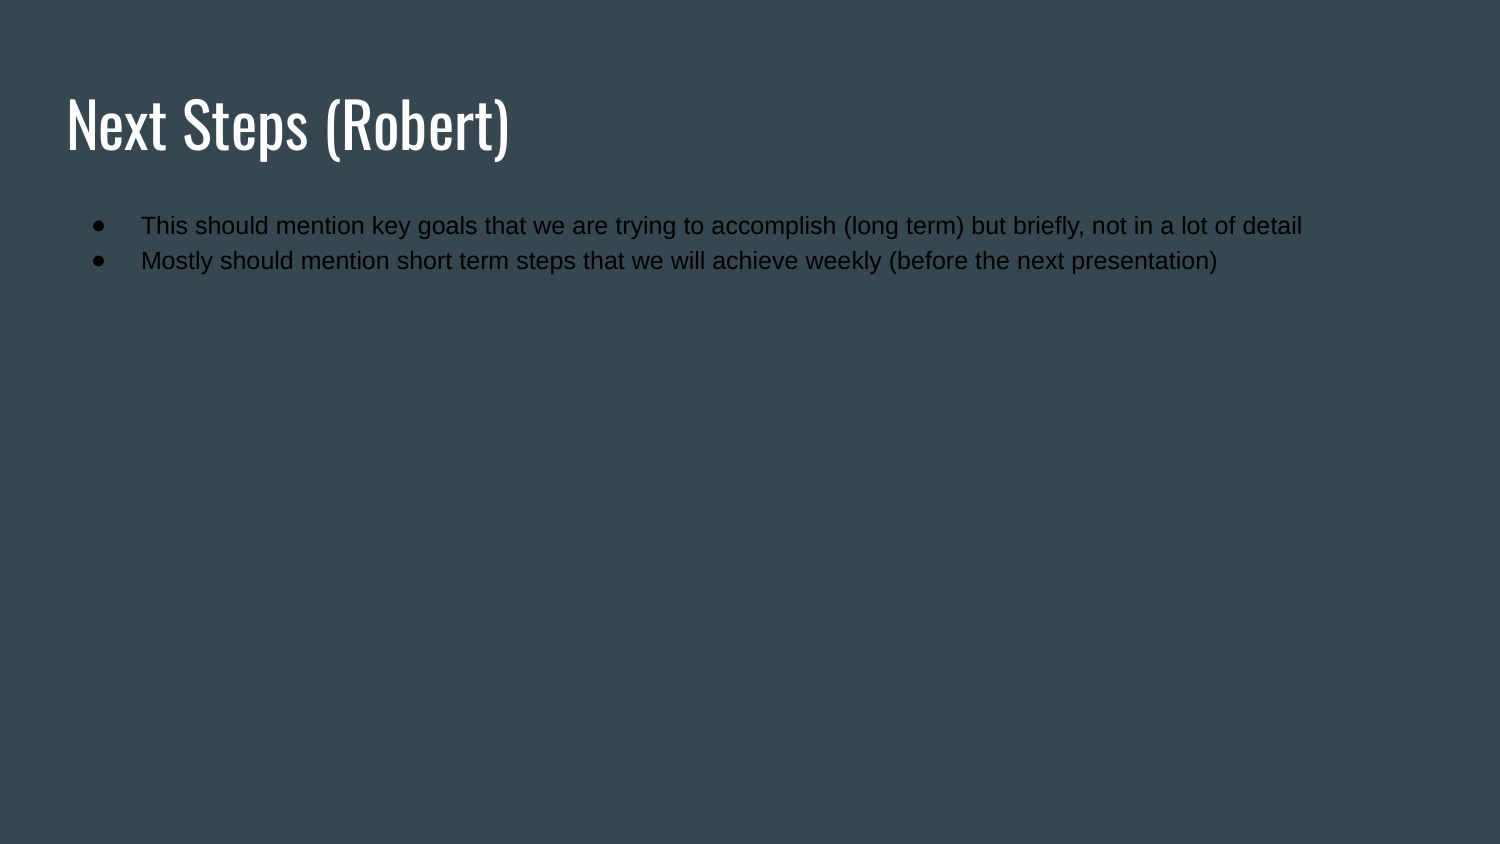

# Next Steps (Robert)
This should mention key goals that we are trying to accomplish (long term) but briefly, not in a lot of detail
Mostly should mention short term steps that we will achieve weekly (before the next presentation)